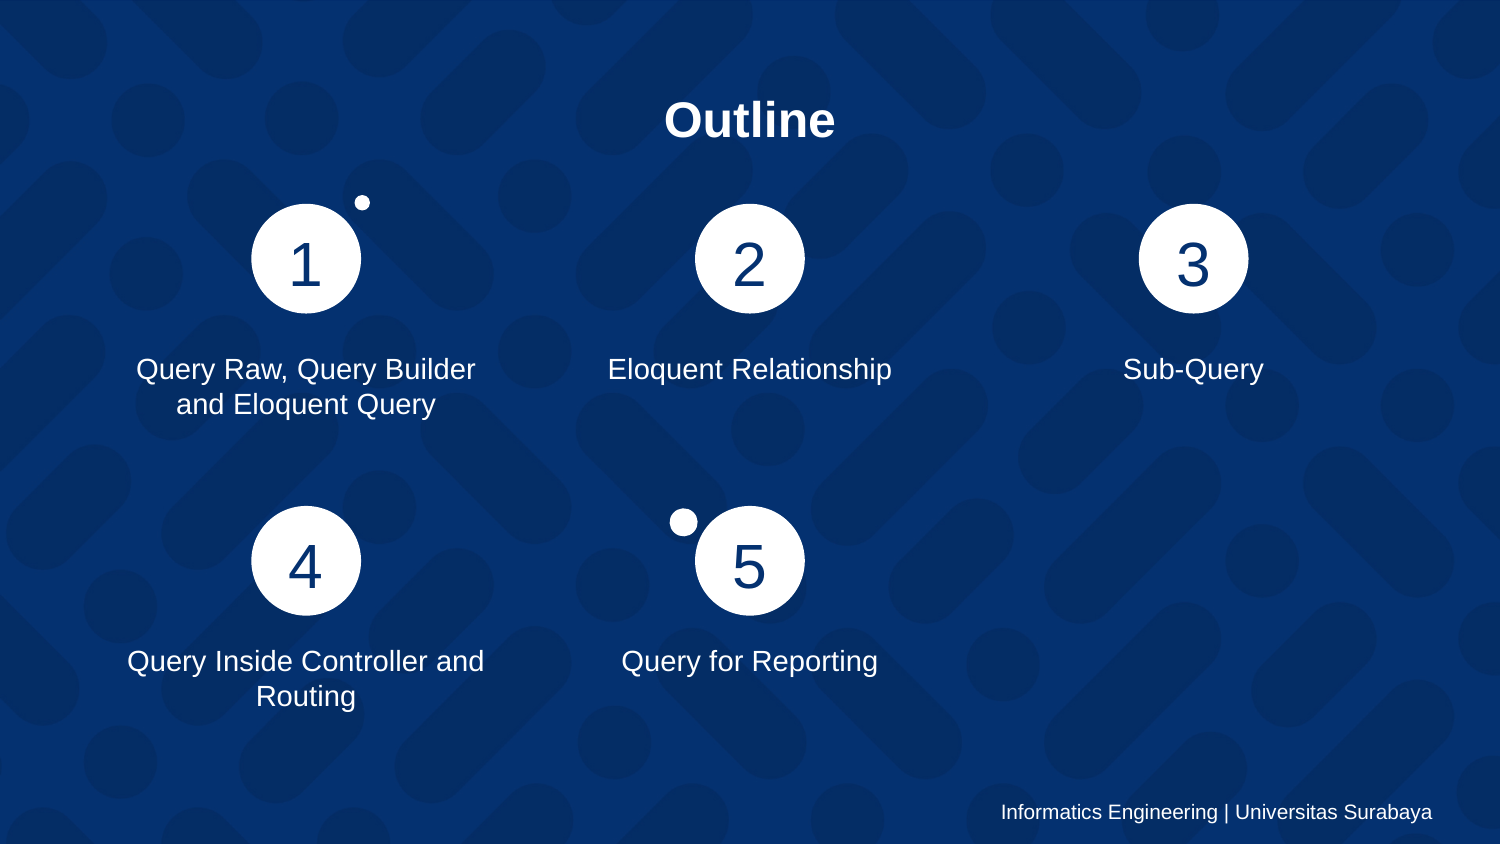

# Outline

1

2
3
Sub-Query
Query Raw, Query Builder and Eloquent Query
Eloquent Relationship
4

5

Query Inside Controller and Routing
Query for Reporting
Informatics Engineering | Universitas Surabaya